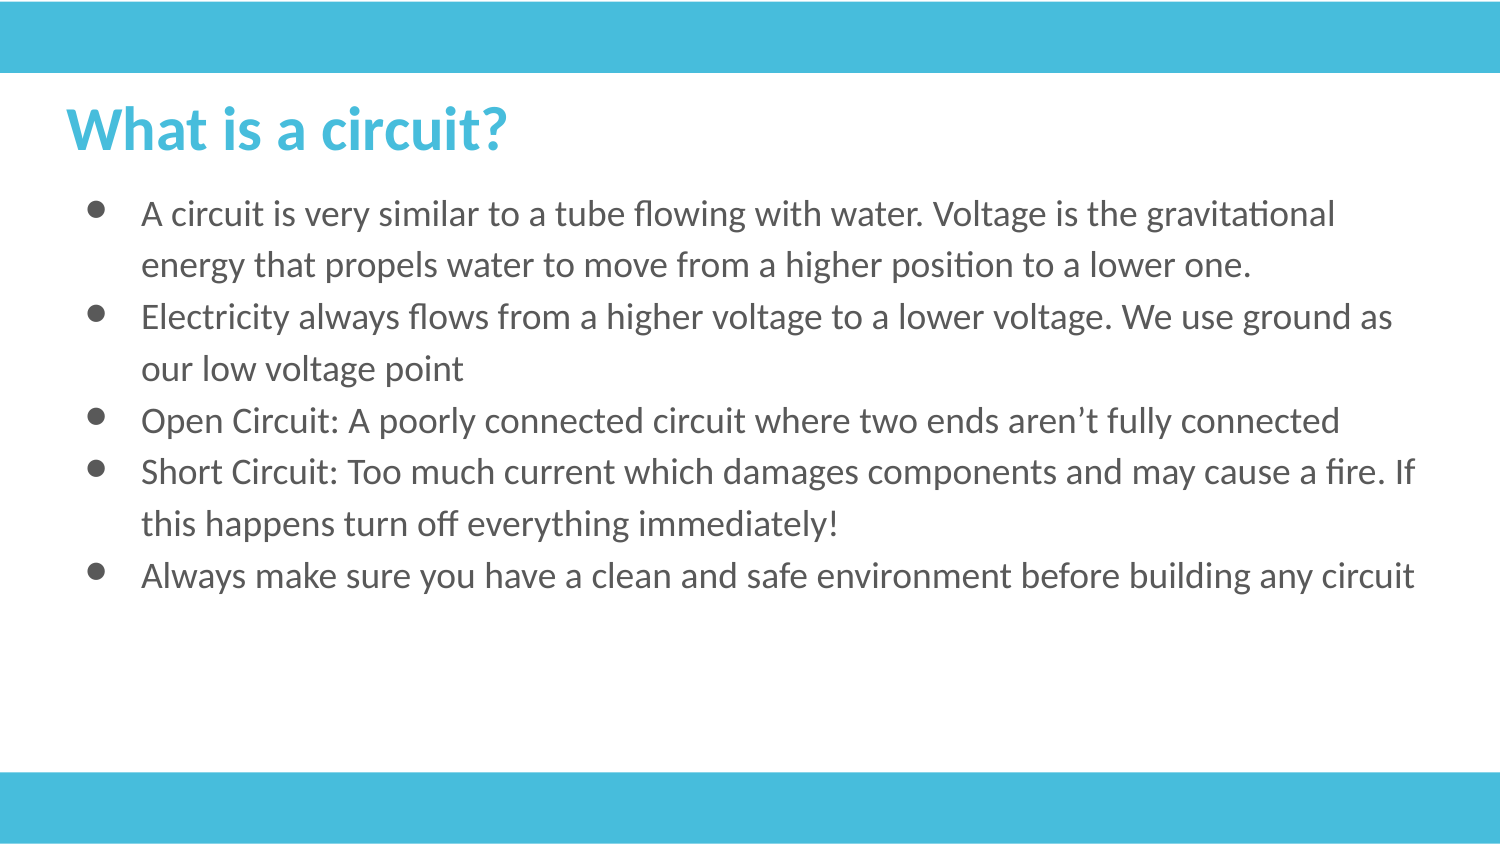

# What is a circuit?
A circuit is very similar to a tube flowing with water. Voltage is the gravitational energy that propels water to move from a higher position to a lower one.
Electricity always flows from a higher voltage to a lower voltage. We use ground as our low voltage point
Open Circuit: A poorly connected circuit where two ends aren’t fully connected
Short Circuit: Too much current which damages components and may cause a fire. If this happens turn off everything immediately!
Always make sure you have a clean and safe environment before building any circuit